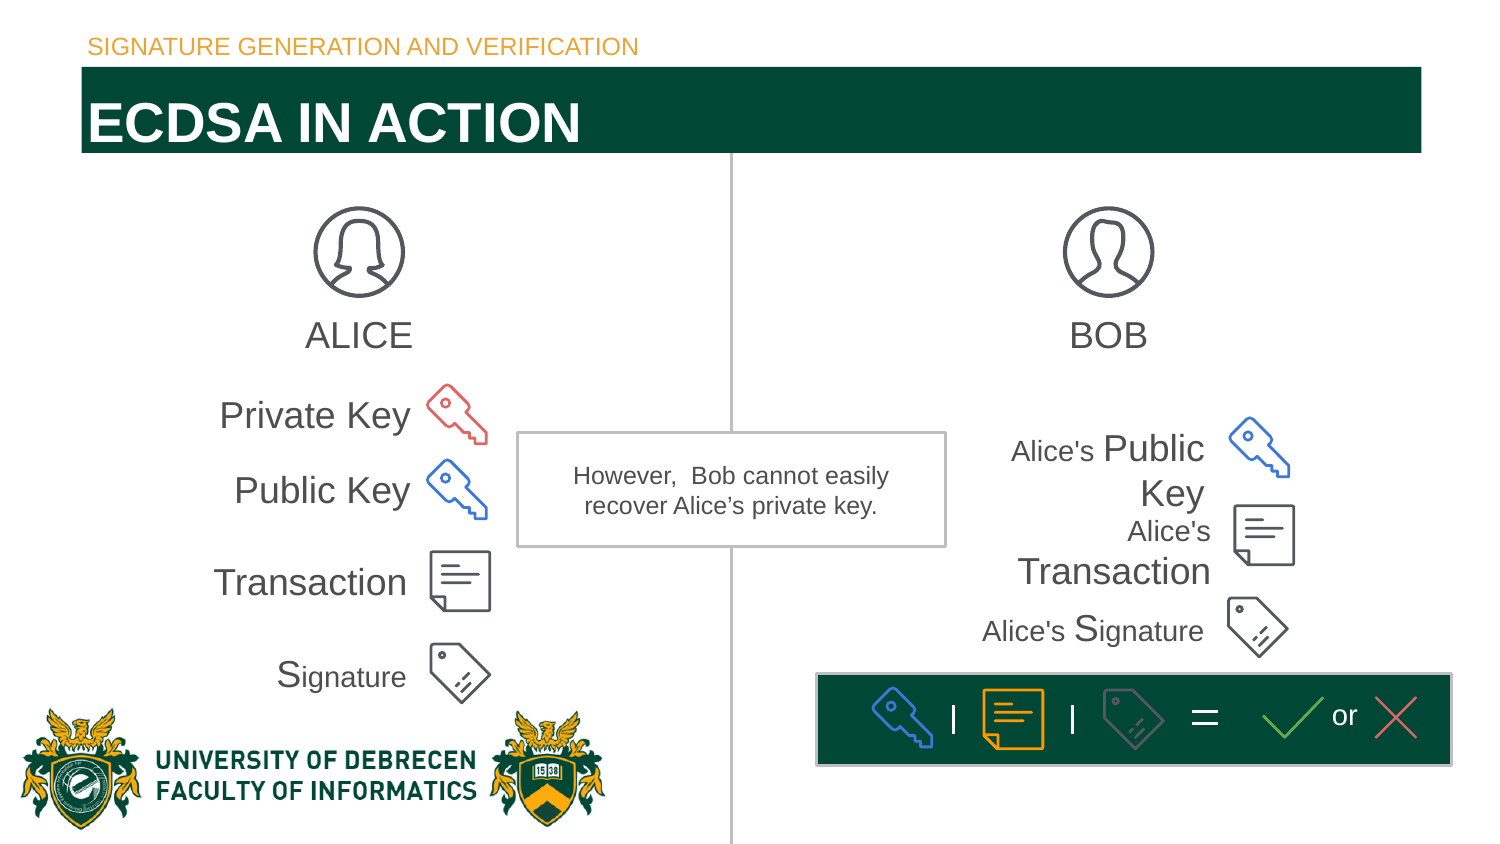

SIGNATURE GENERATION AND VERIFICATION
ECDSA IN ACTION

ALICE
BOB
Private Key

Alice's Public Key

However,  Bob cannot easily recover Alice’s private key.
Public Key

Alice's Transaction

Transaction

Alice's Signature

Signature

or